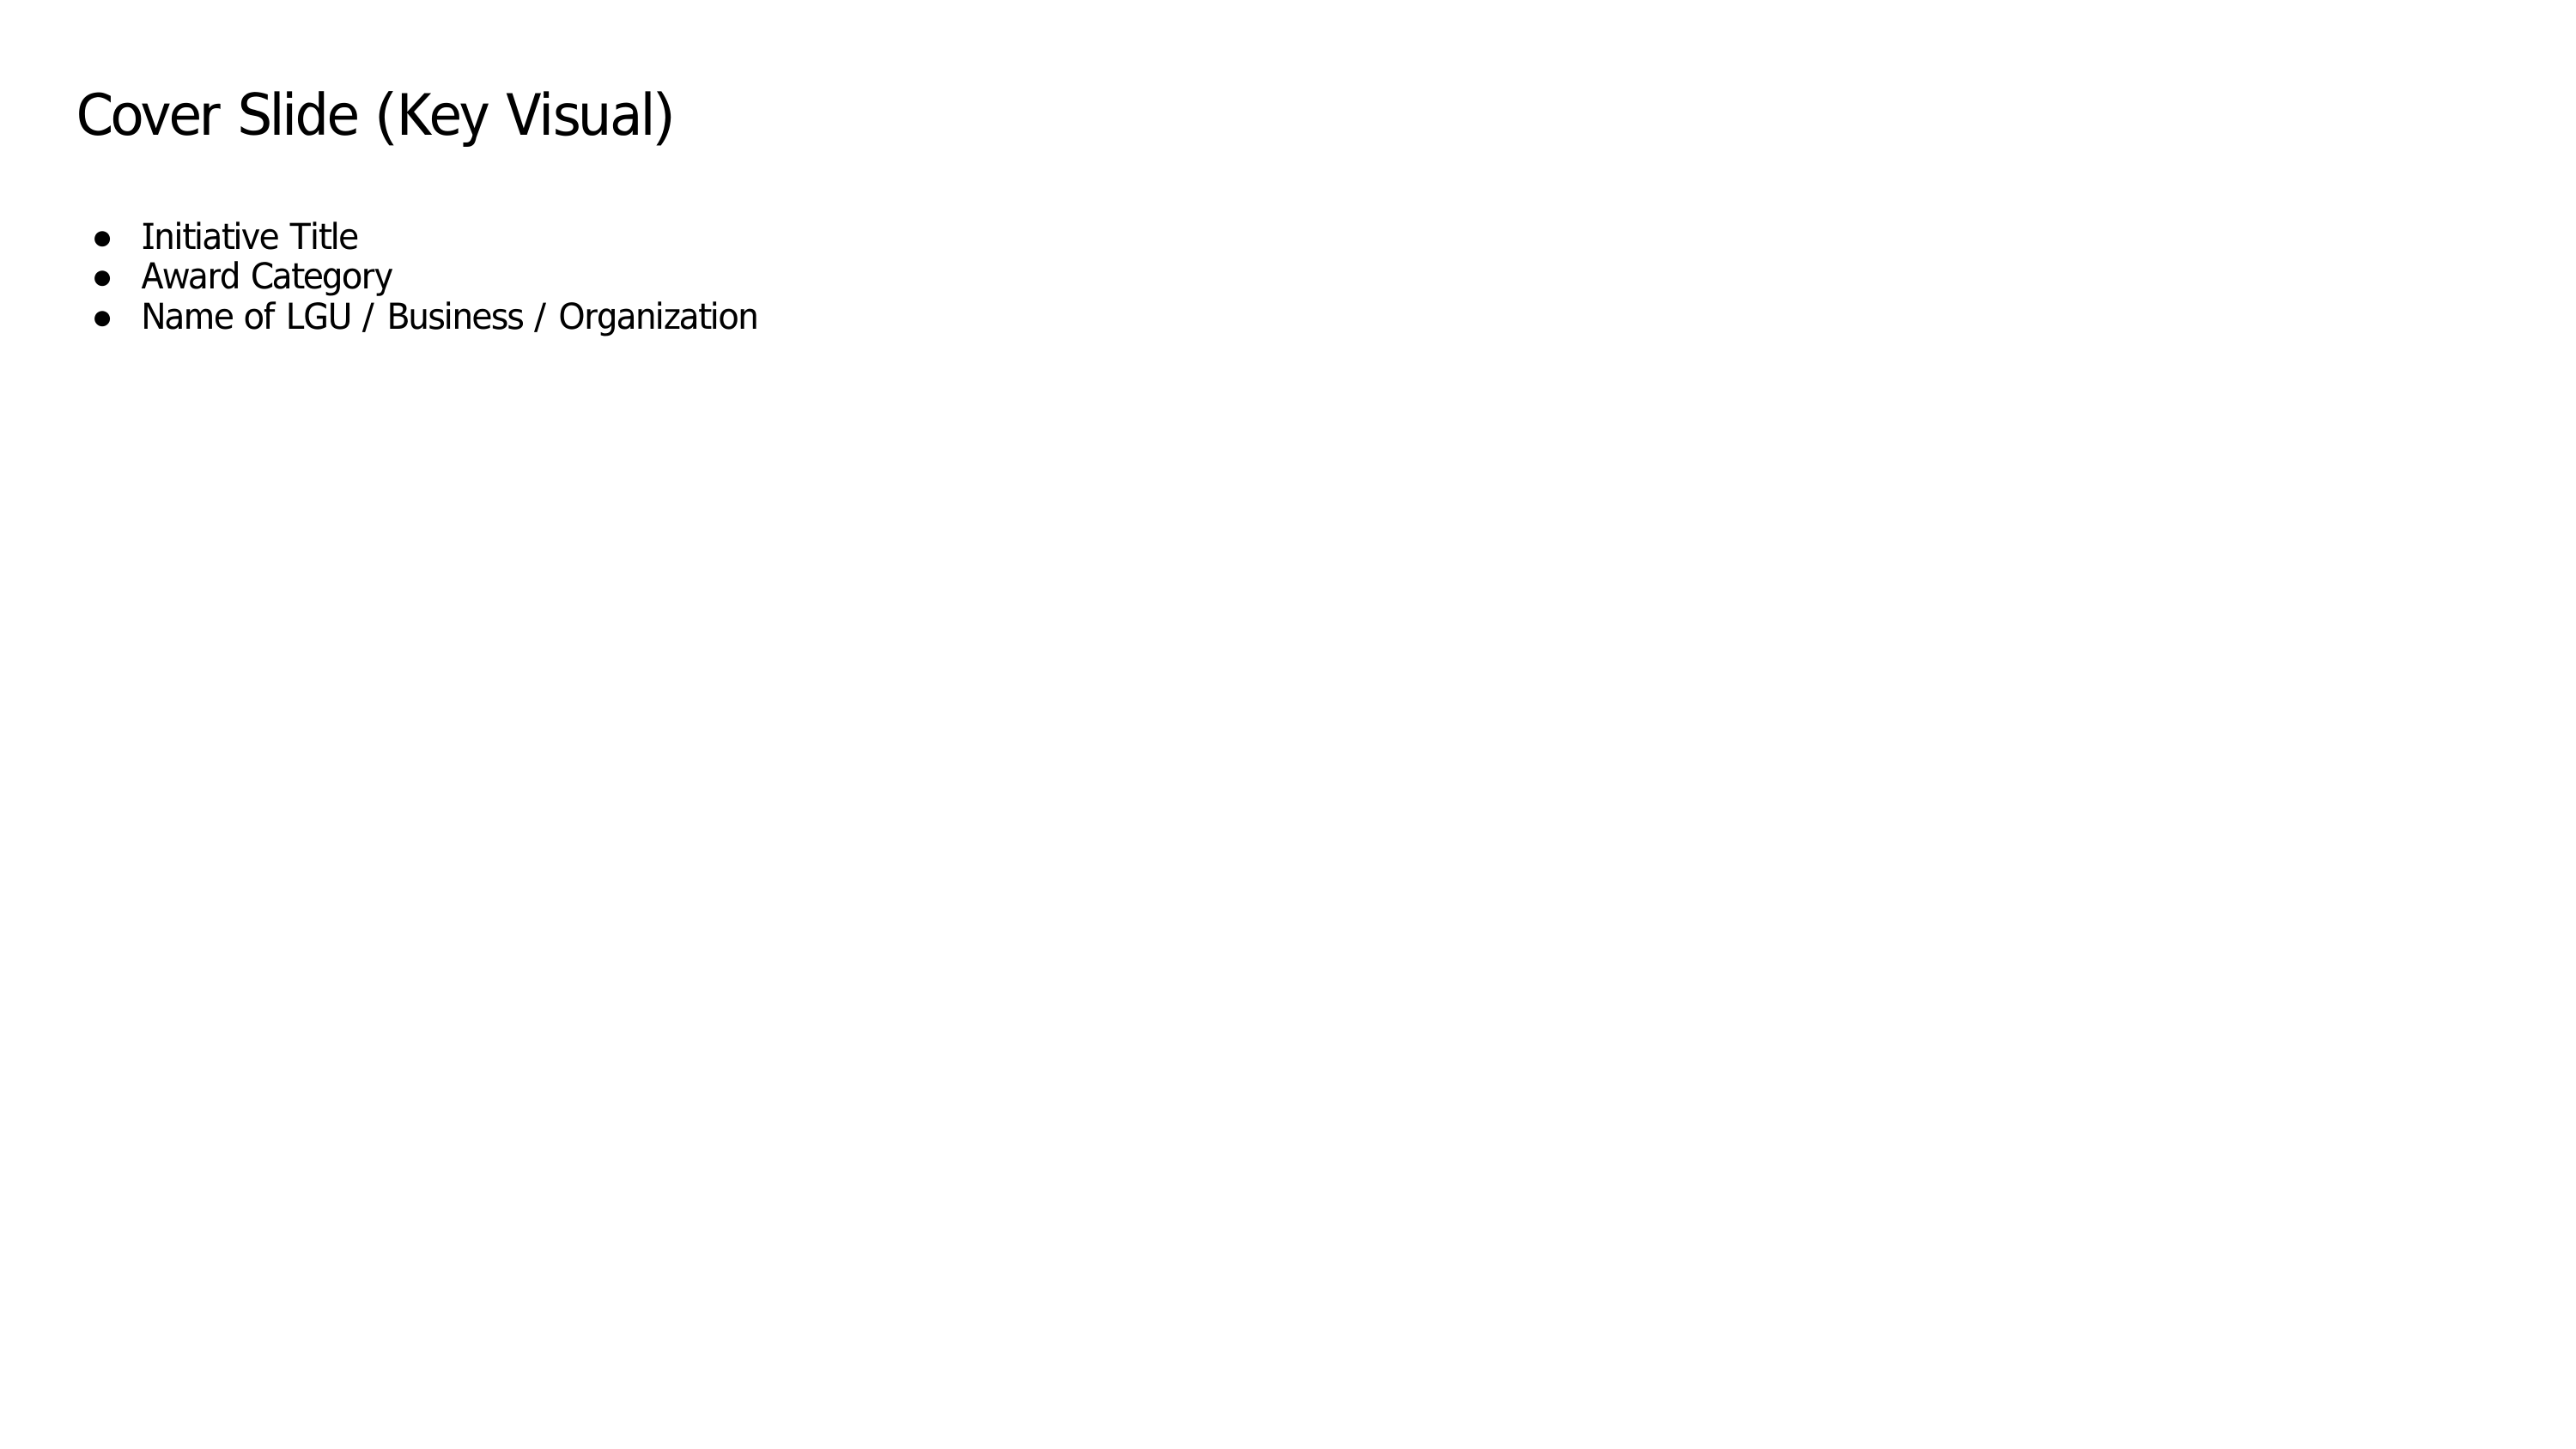

# Cover Slide (Key Visual)

Initiative Title
Award Category
Name of LGU / Business / Organization